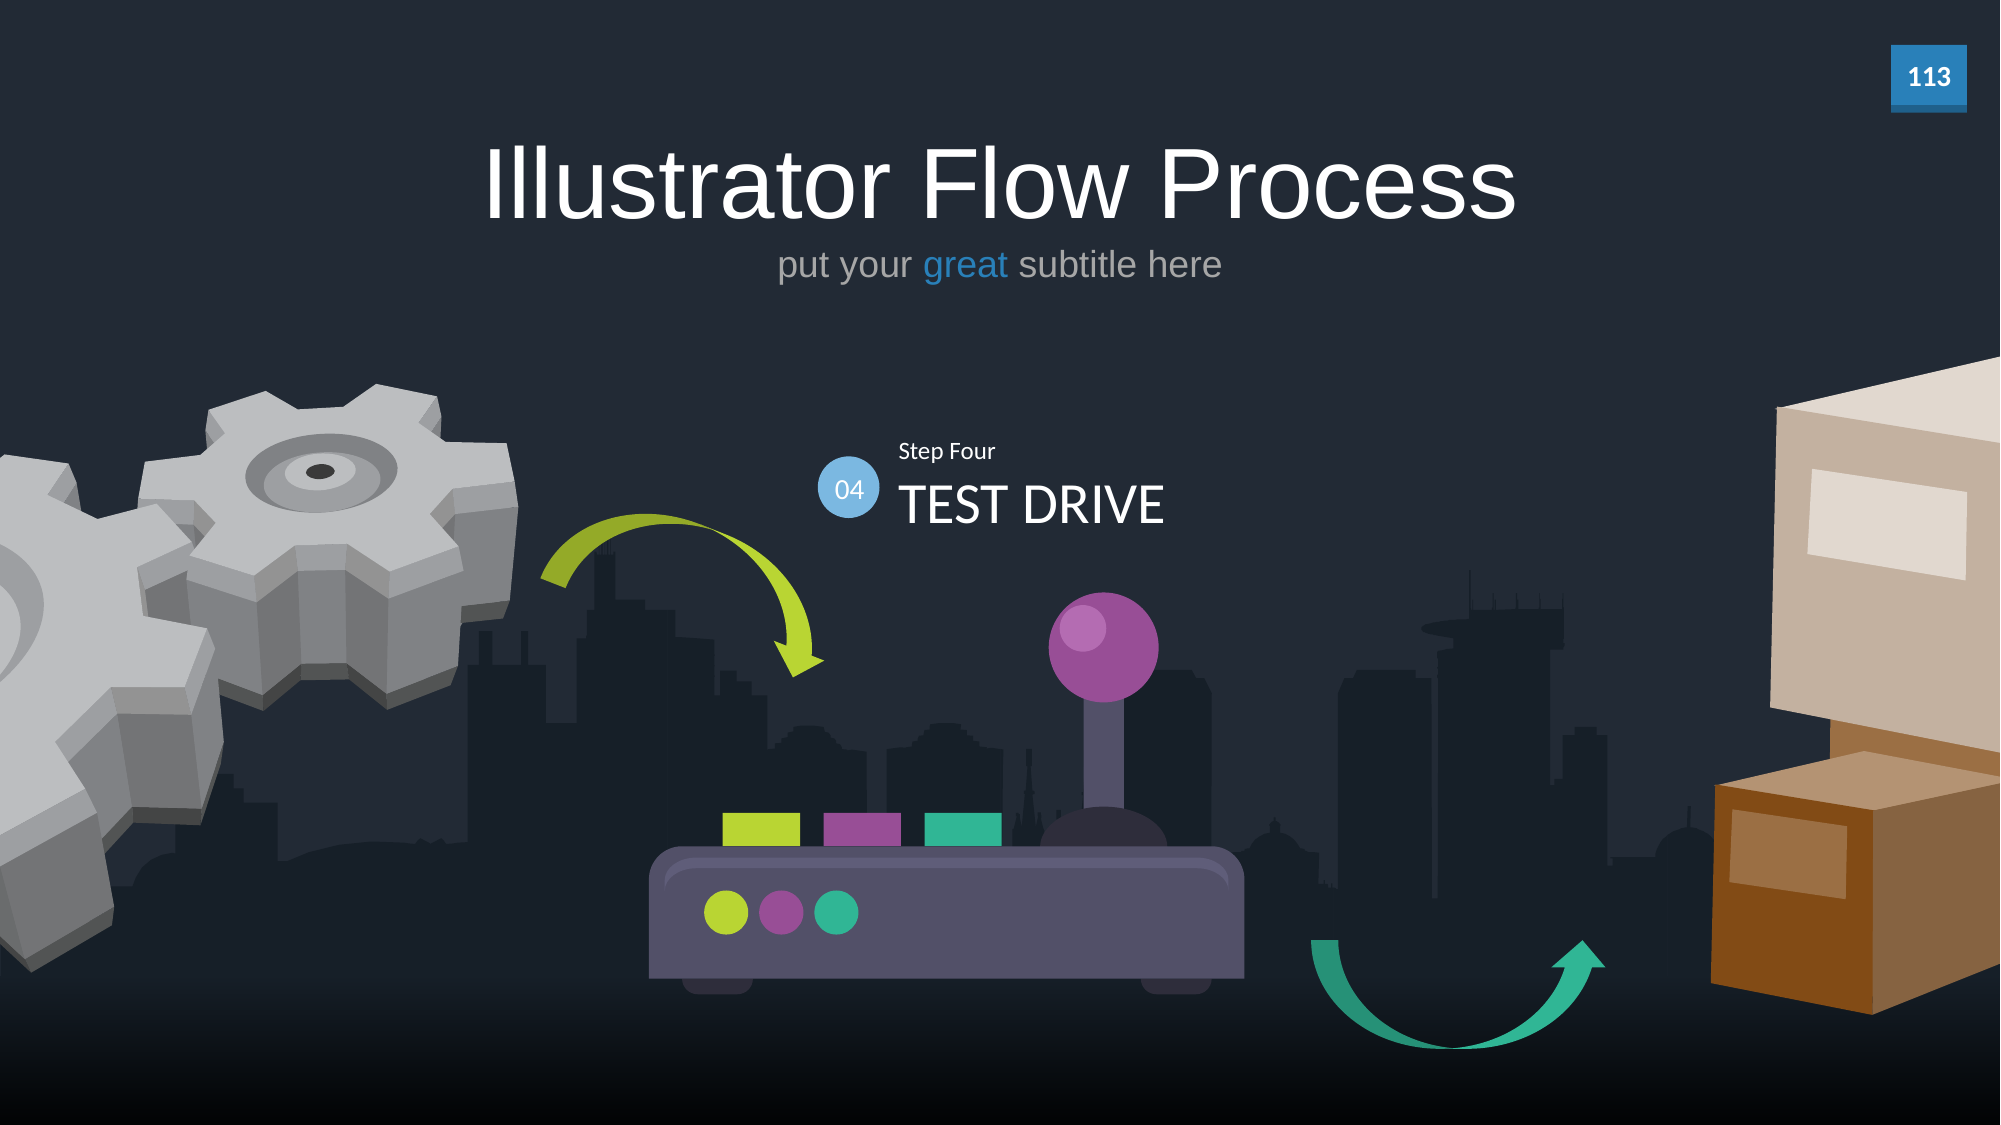

Illustrator Flow Process
put your great subtitle here

Step Four
TEST DRIVE

04